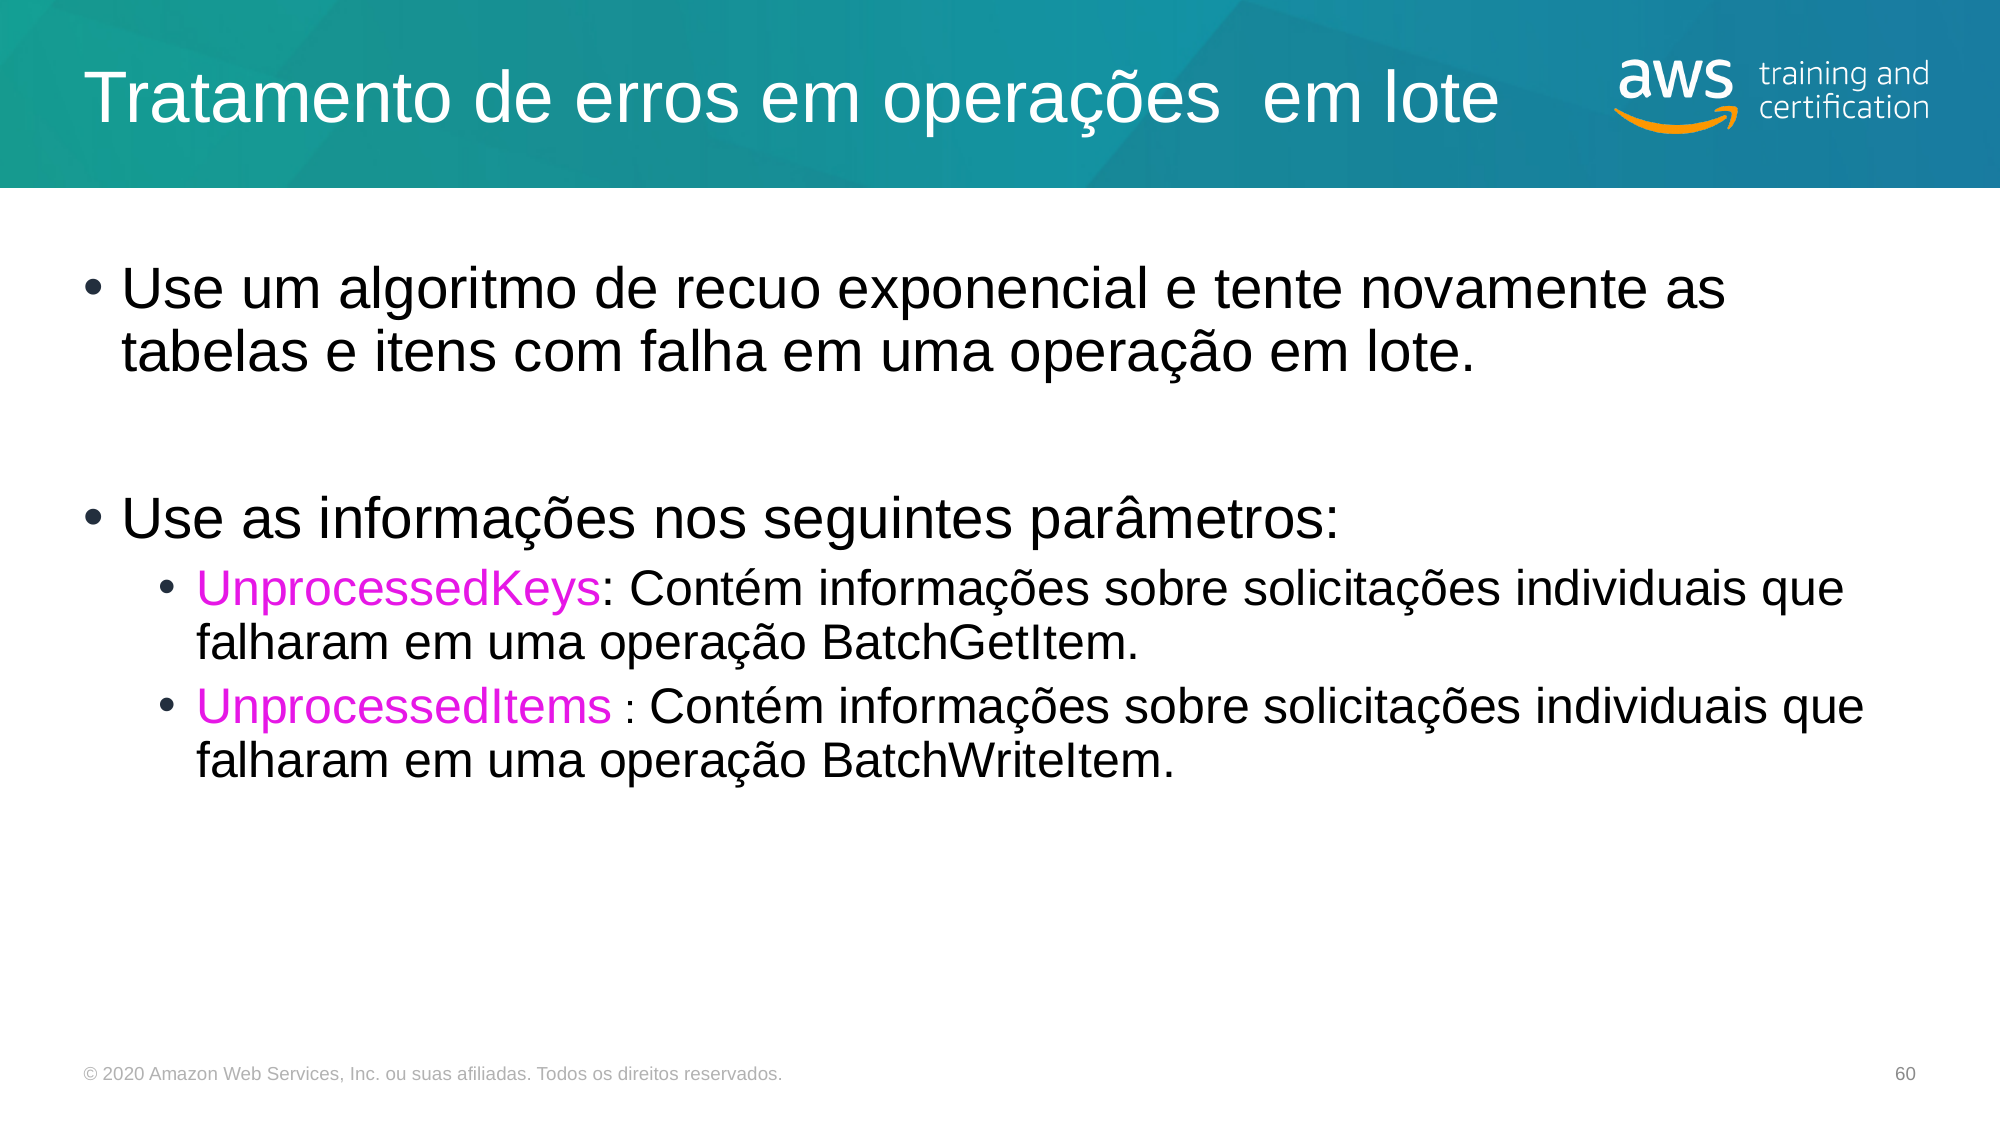

# Tratamento de erros em operações  em lote
Use um algoritmo de recuo exponencial e tente novamente as tabelas e itens com falha em uma operação em lote.

Use as informações nos seguintes parâmetros:
UnprocessedKeys: Contém informações sobre solicitações individuais que falharam em uma operação BatchGetItem.
UnprocessedItems : Contém informações sobre solicitações individuais que falharam em uma operação BatchWriteItem.
© 2020 Amazon Web Services, Inc. ou suas afiliadas. Todos os direitos reservados.
60